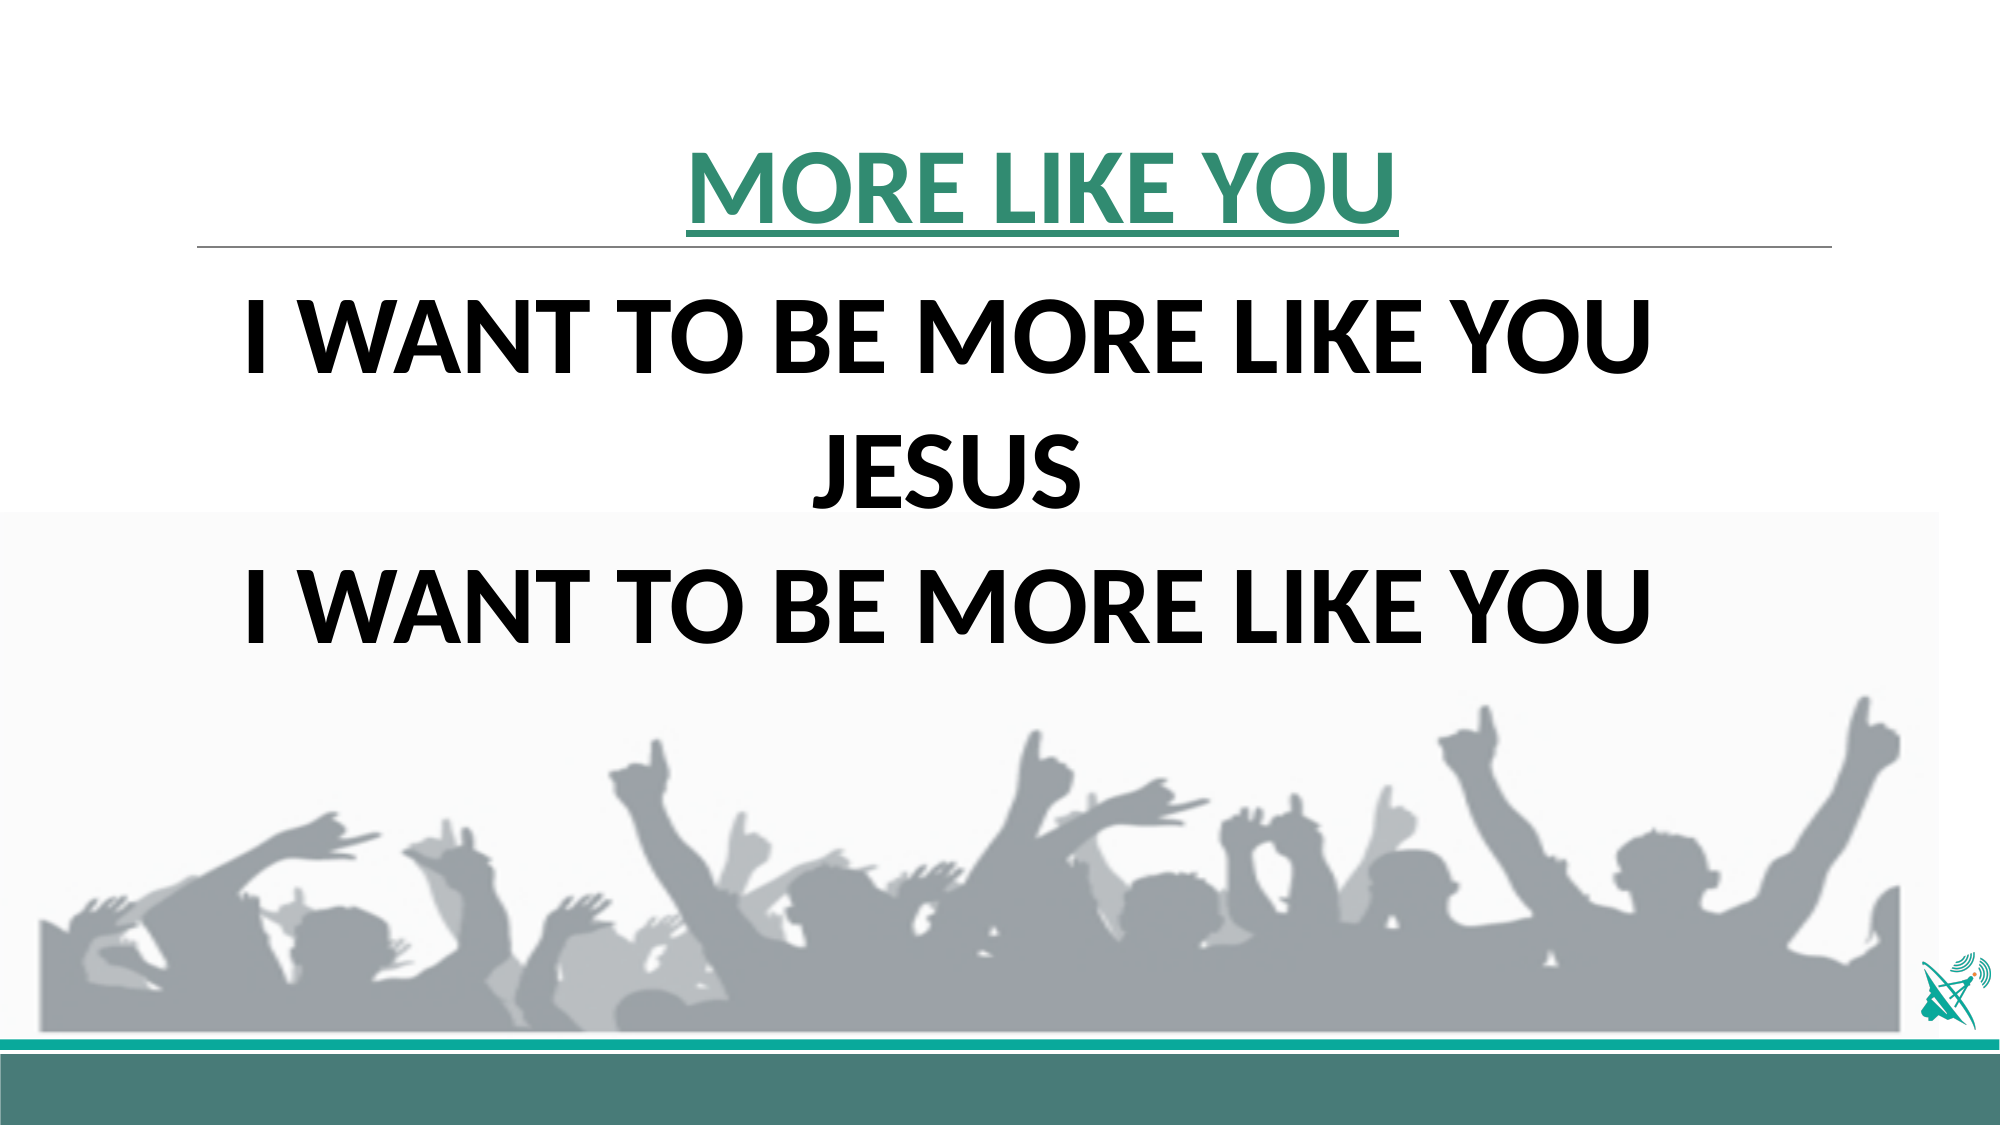

# MORE LIKE YOU
I WANT TO BE MORE LIKE YOU
JESUS
I WANT TO BE MORE LIKE YOU